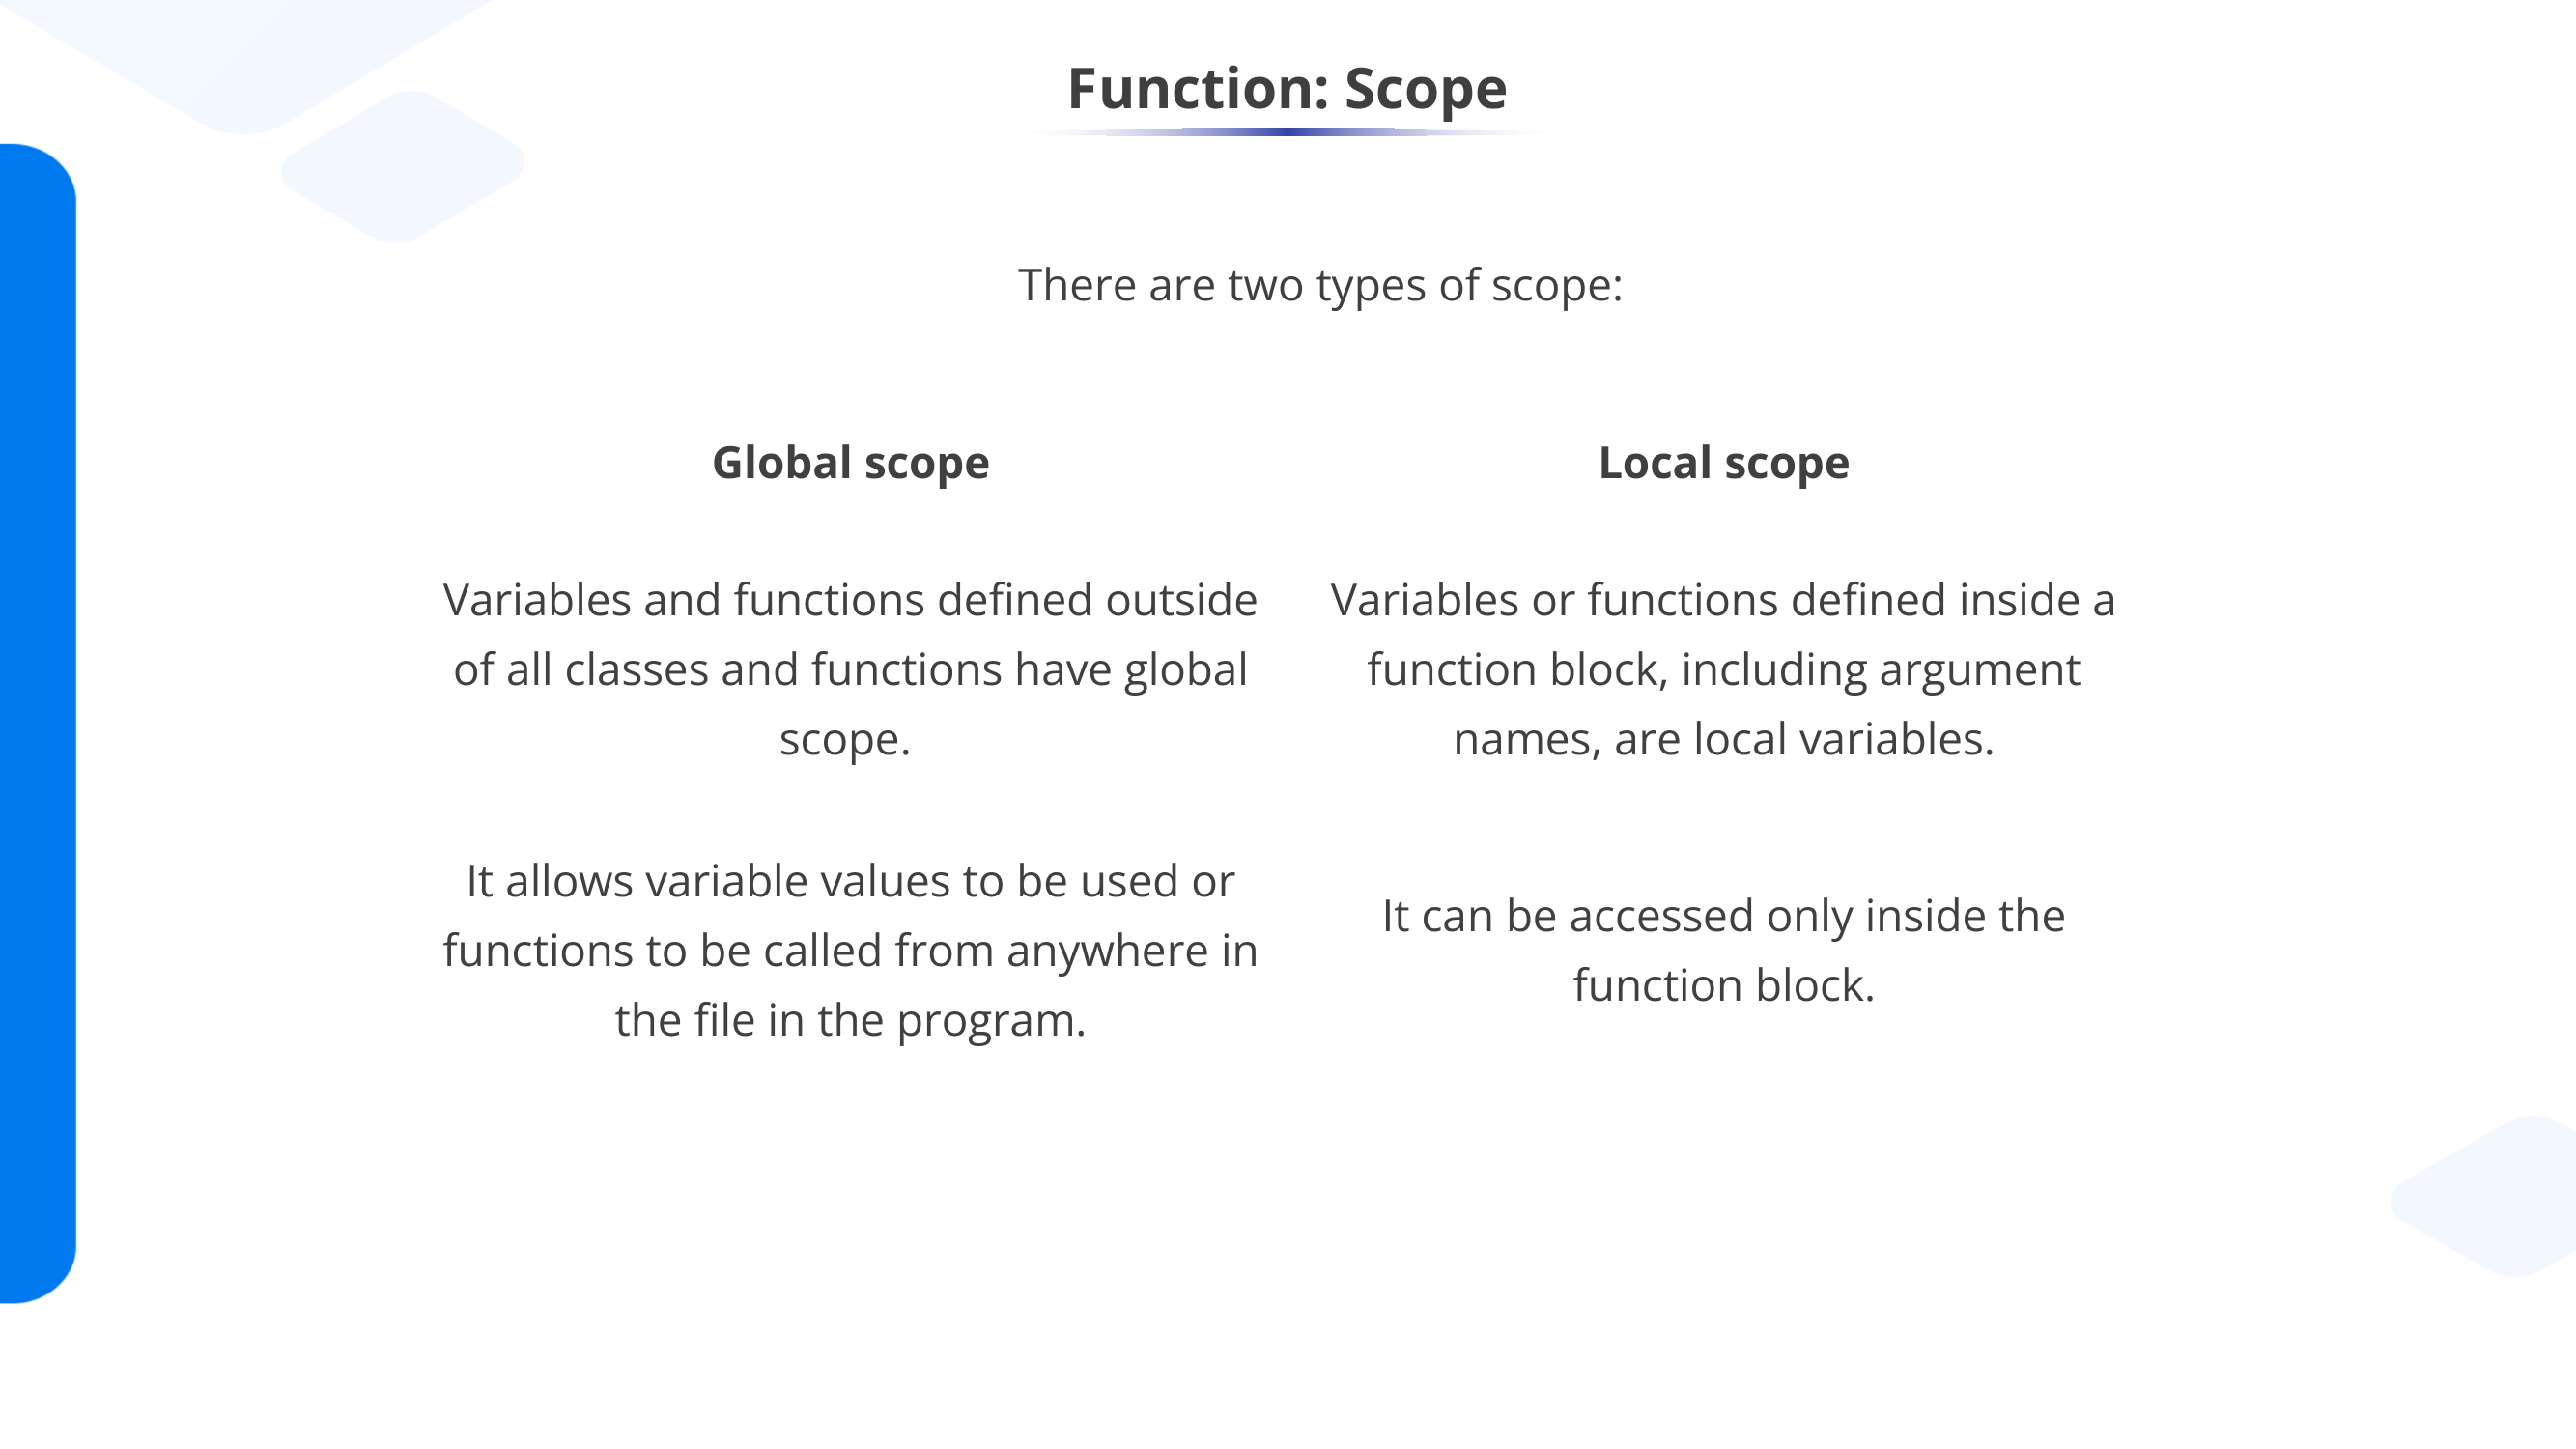

Function: Scope

There are two types of scope:
| Global scope | Local scope |
| --- | --- |
| Variables and functions defined outside of all classes and functions have global scope. | Variables or functions defined inside a function block, including argument names, are local variables. |
| It allows variable values to be used or functions to be called from anywhere in the file in the program. | It can be accessed only inside the function block. |